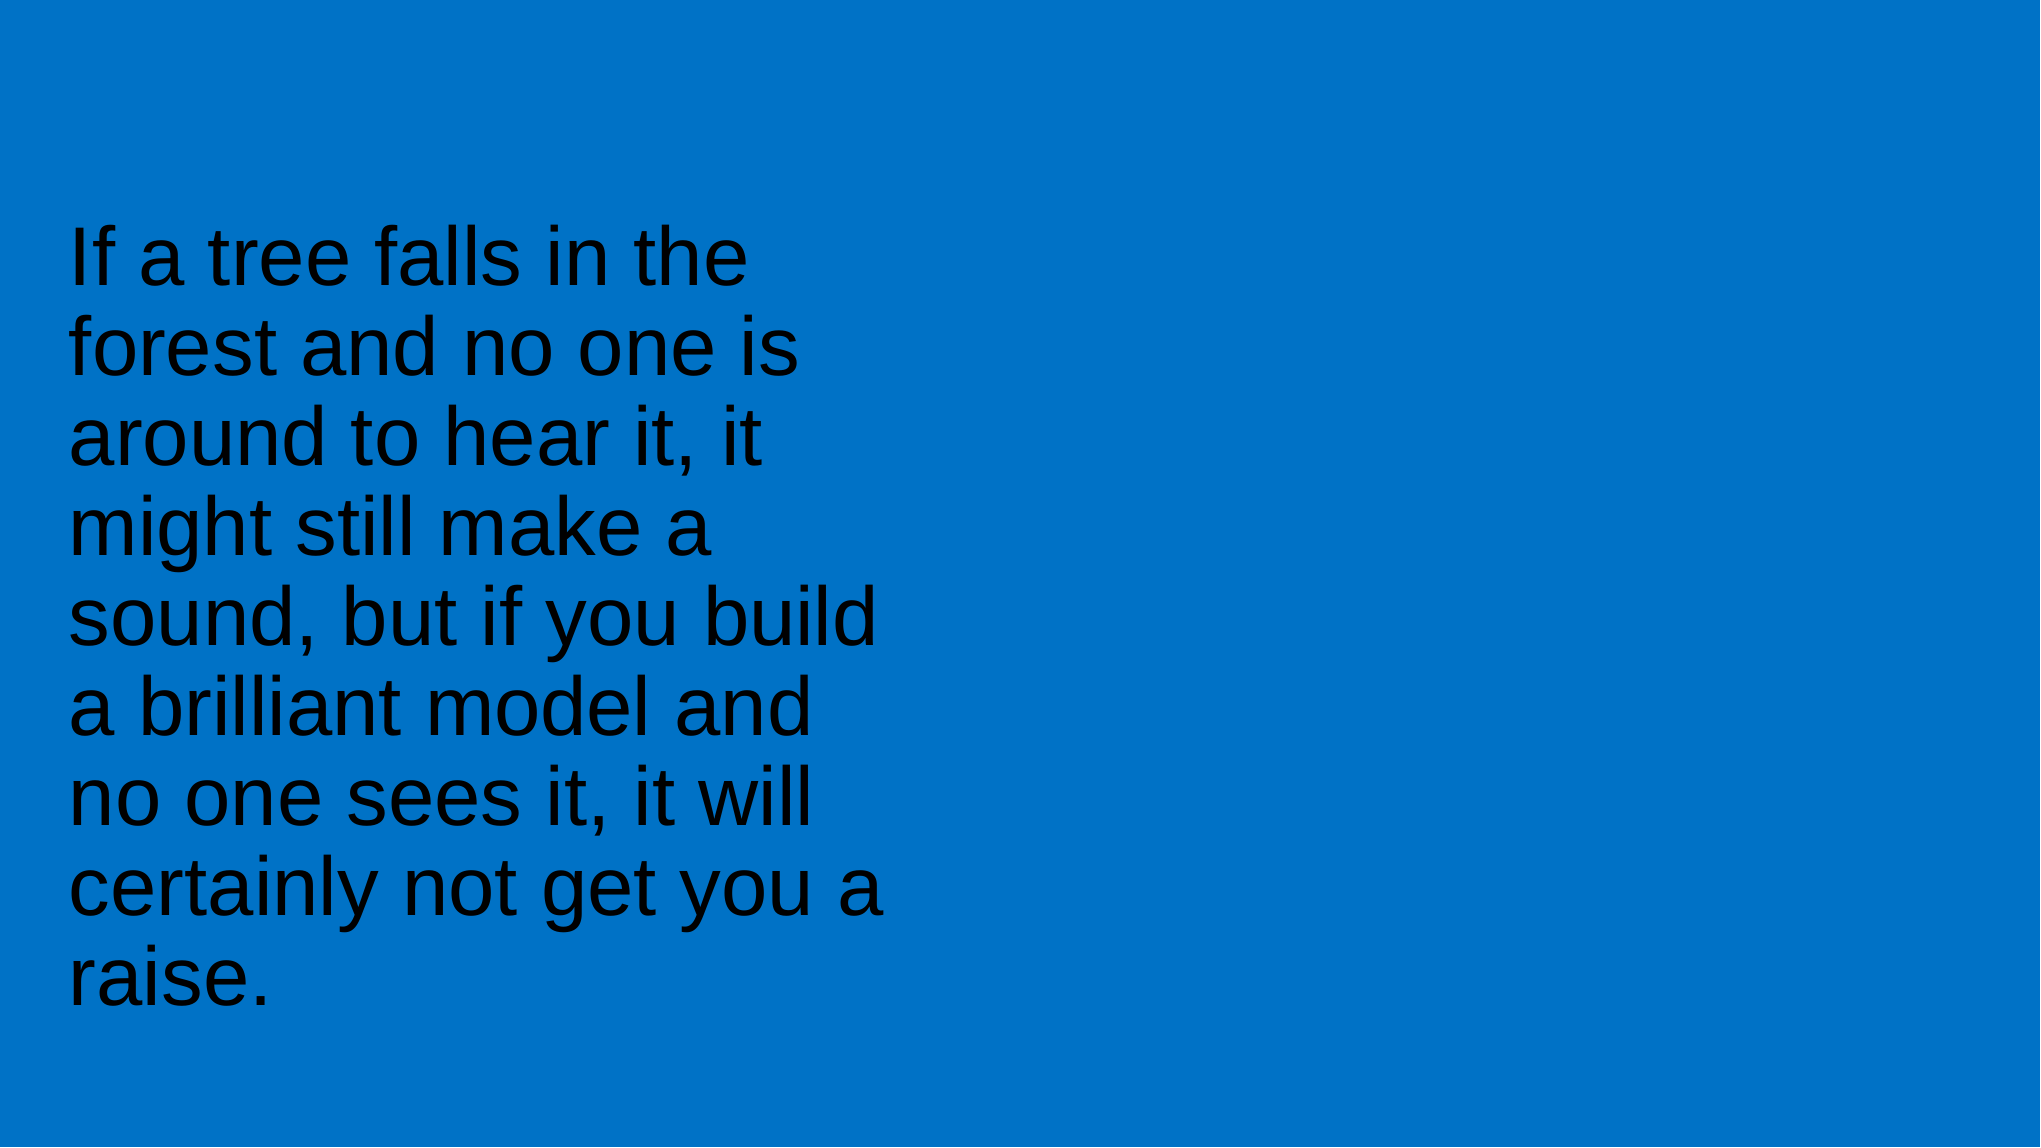

#
If a tree falls in the forest and no one is around to hear it, it might still make a sound, but if you build a brilliant model and no one sees it, it will certainly not get you a raise.